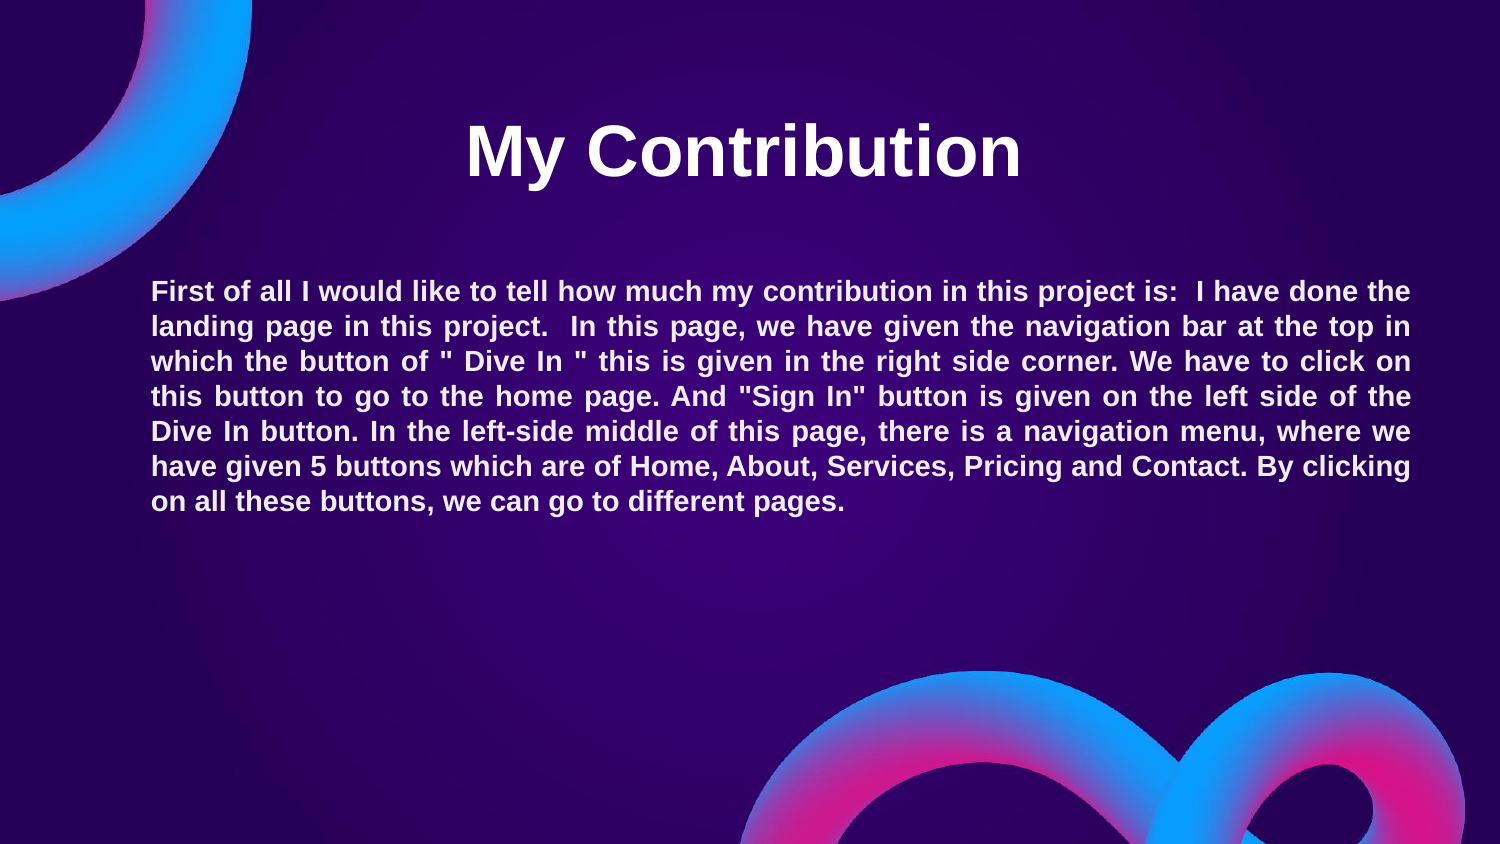

My Contribution
First of all I would like to tell how much my contribution in this project is:  I have done the landing page in this project.  In this page, we have given the navigation bar at the top in which the button of " Dive In " this is given in the right side corner. We have to click on this button to go to the home page. And "Sign In" button is given on the left side of the Dive In button. In the left-side middle of this page, there is a navigation menu, where we have given 5 buttons which are of Home, About, Services, Pricing and Contact. By clicking on all these buttons, we can go to different pages.